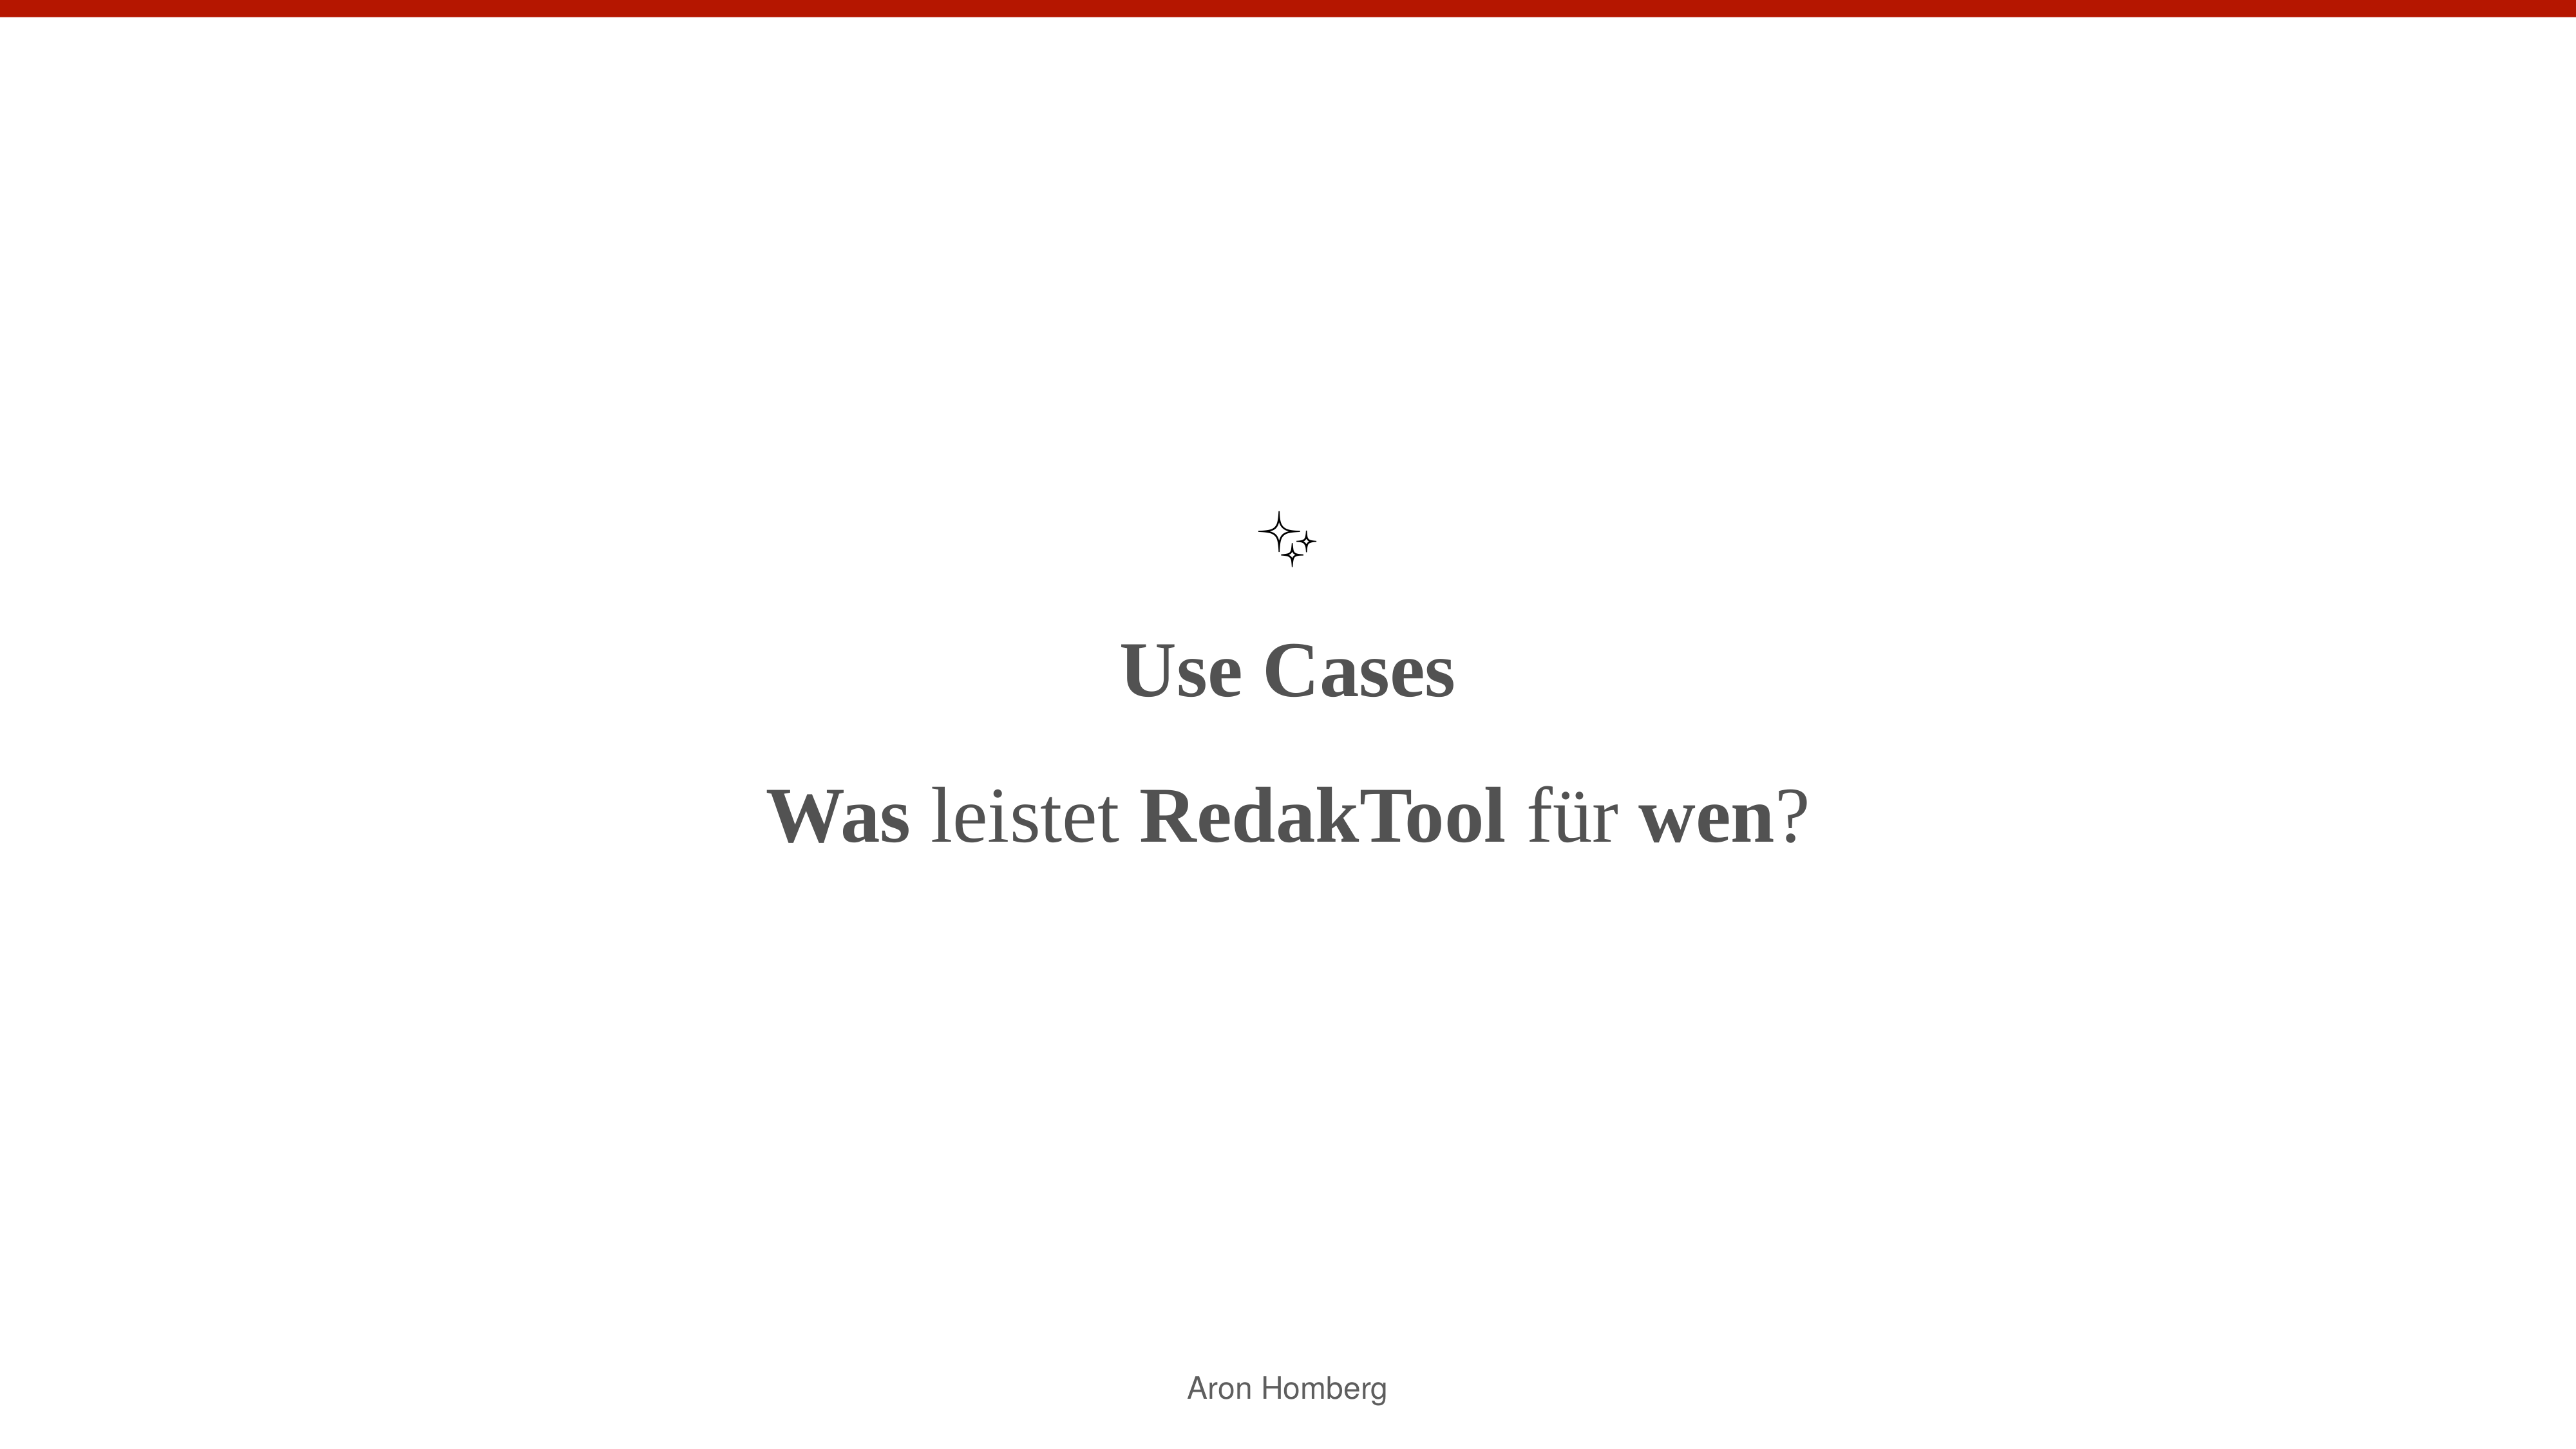

✨
Use Cases
Was leistet RedakTool für wen?

Aron Homberg